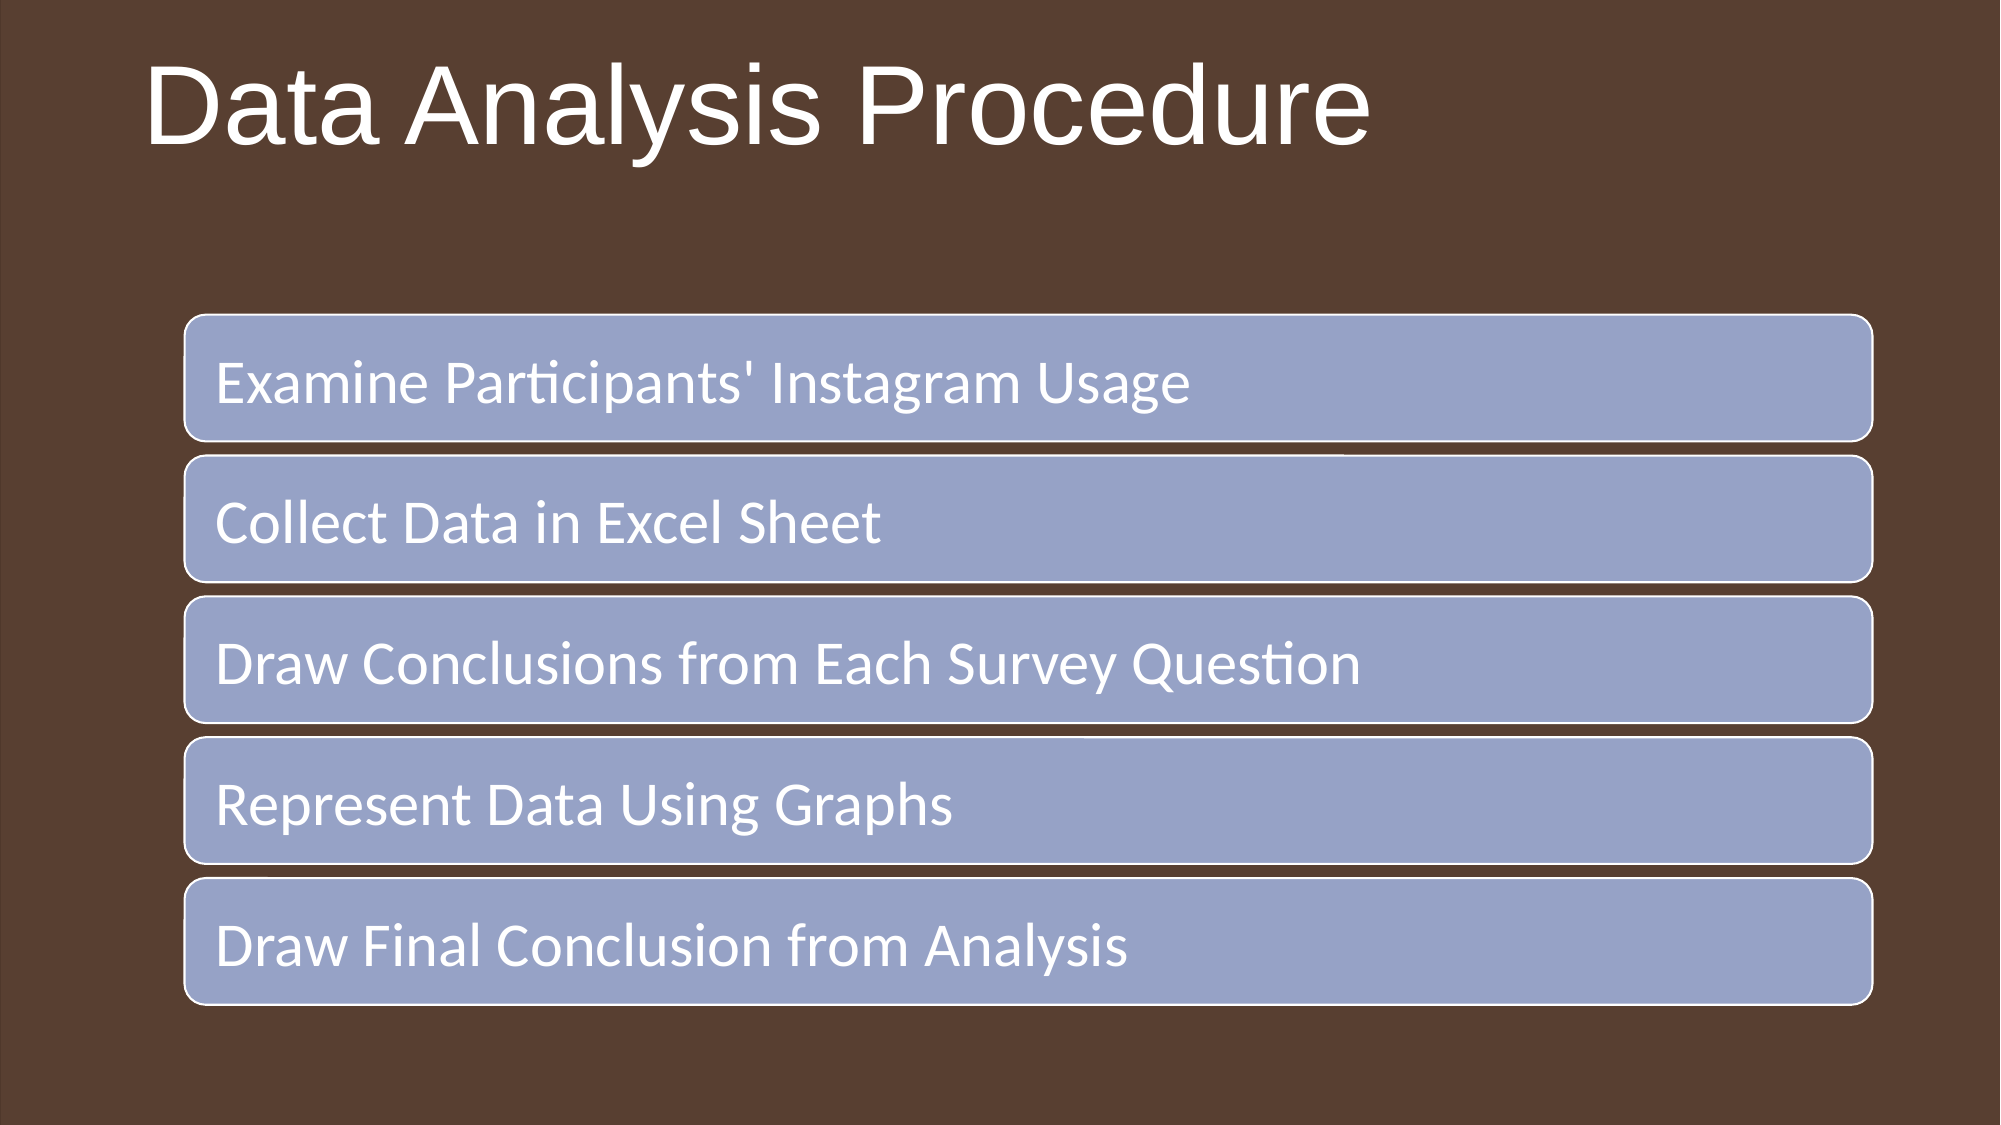

# Data Analysis Procedure

Examine Participants' Instagram Usage
Collect Data in Excel Sheet
Draw Conclusions from Each Survey Question
Represent Data Using Graphs
Draw Final Conclusion from Analysis